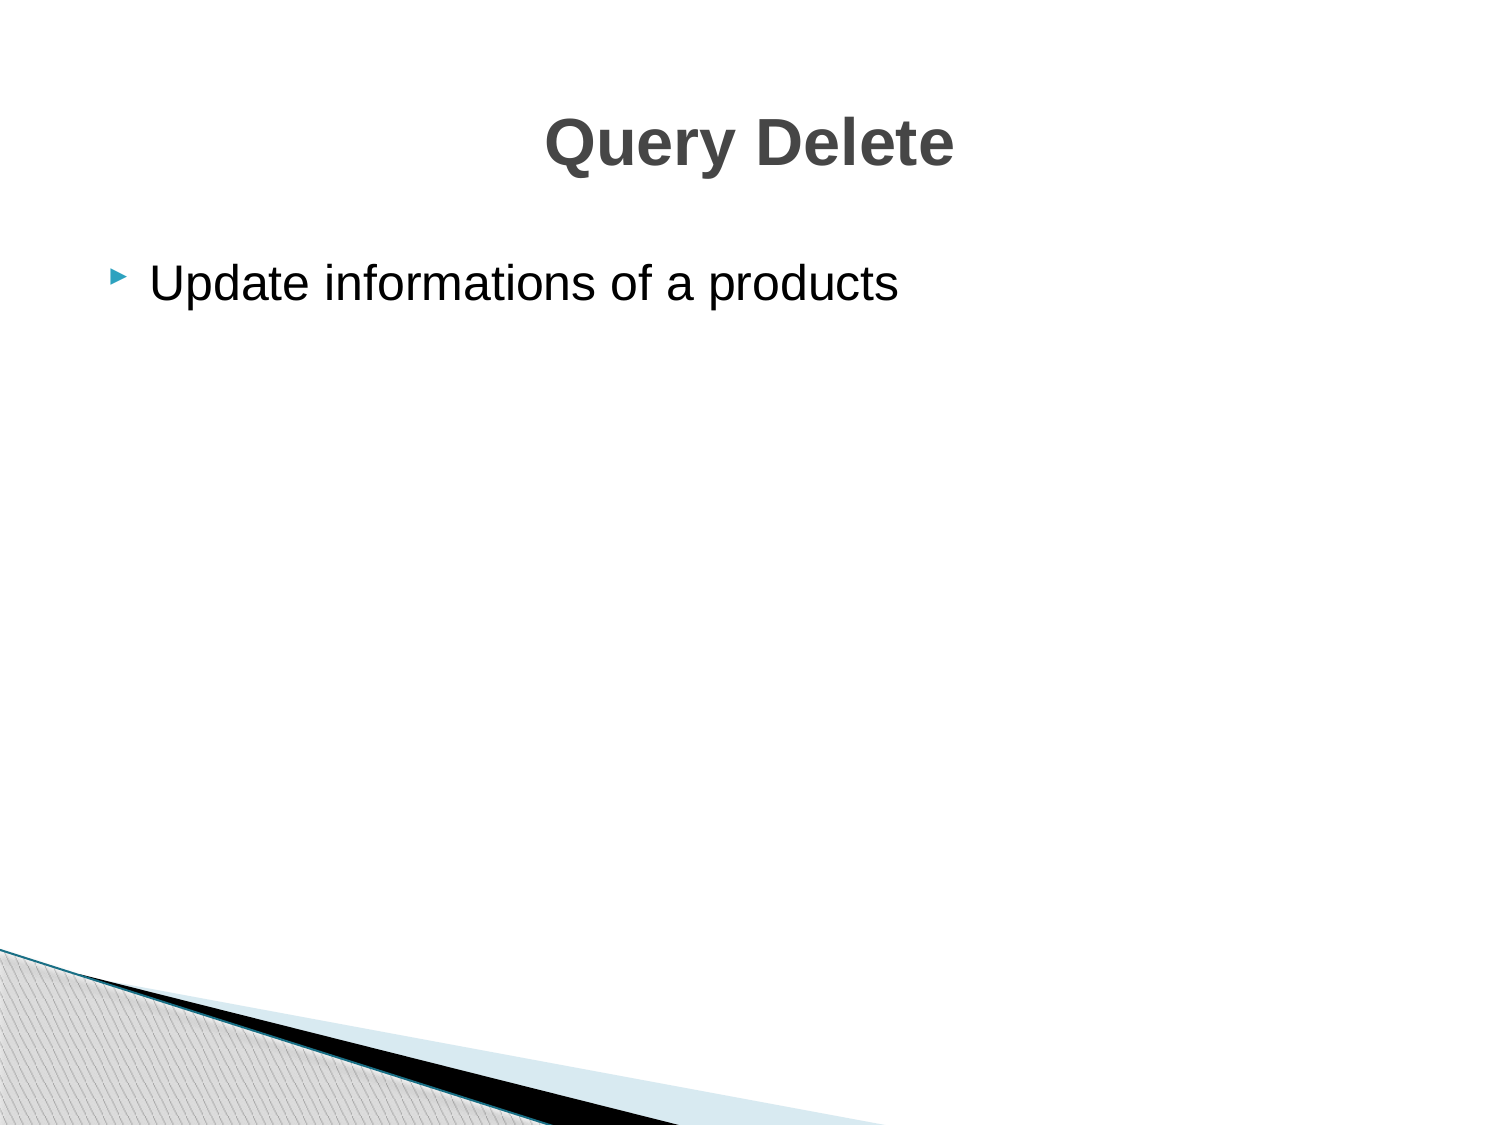

# Query Delete
Update informations of a products